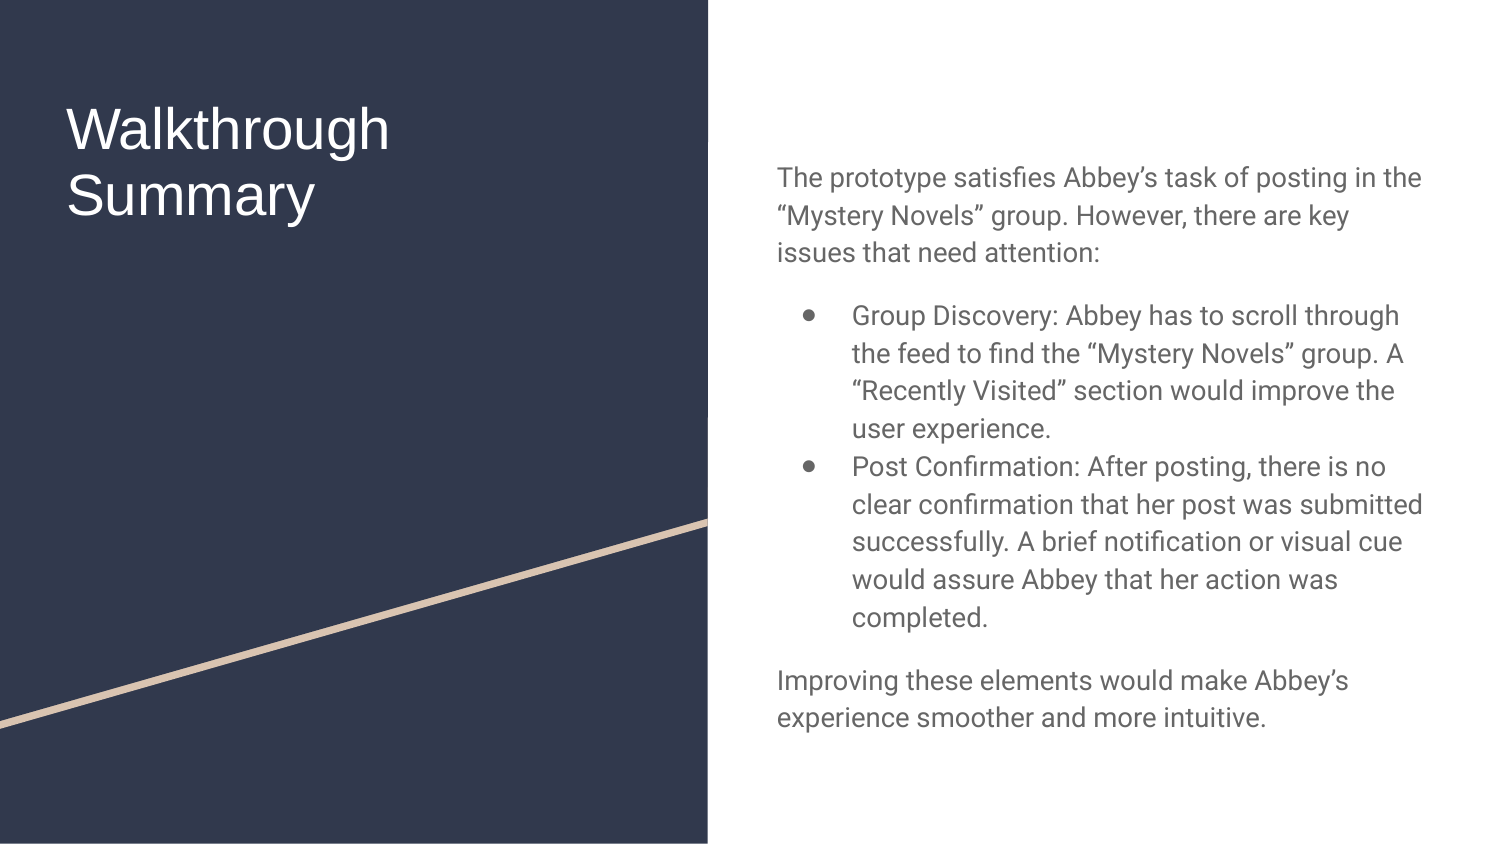

# Walkthrough Summary

The prototype satisfies Abbey’s task of posting in the “Mystery Novels” group. However, there are key issues that need attention:
Group Discovery: Abbey has to scroll through the feed to find the “Mystery Novels” group. A “Recently Visited” section would improve the user experience.
Post Confirmation: After posting, there is no clear confirmation that her post was submitted successfully. A brief notification or visual cue would assure Abbey that her action was completed.
Improving these elements would make Abbey’s experience smoother and more intuitive.